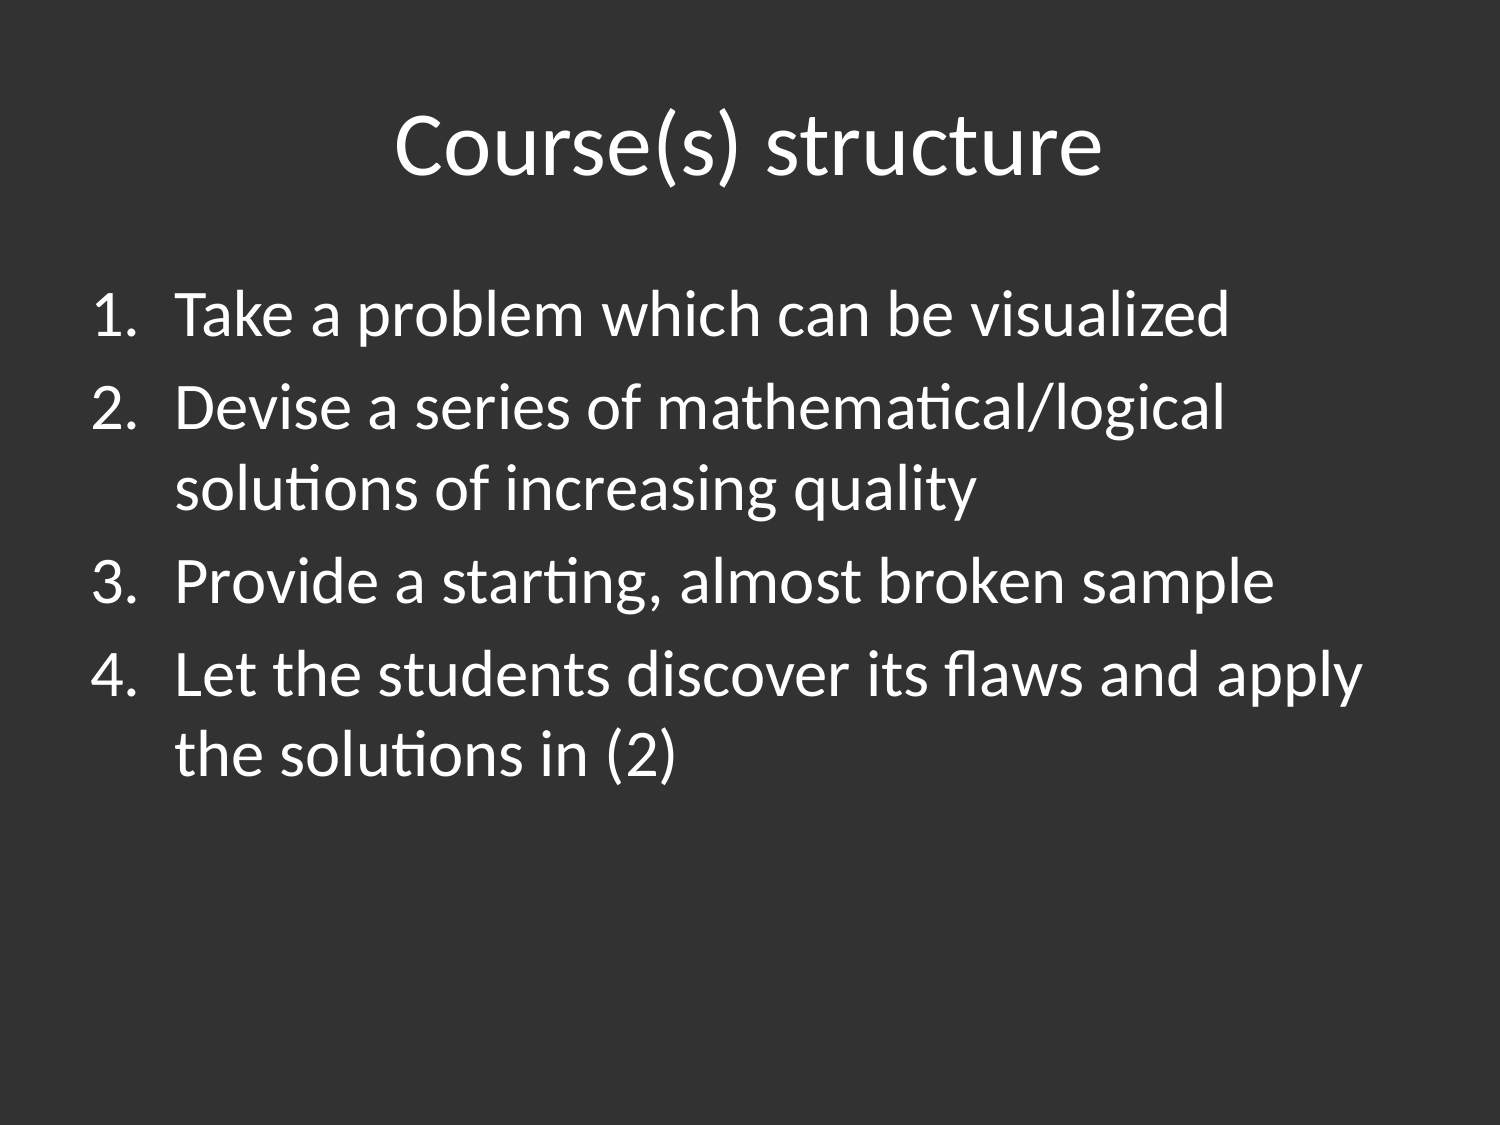

# Course(s) structure
Take a problem which can be visualized
Devise a series of mathematical/logical solutions of increasing quality
Provide a starting, almost broken sample
Let the students discover its flaws and apply the solutions in (2)